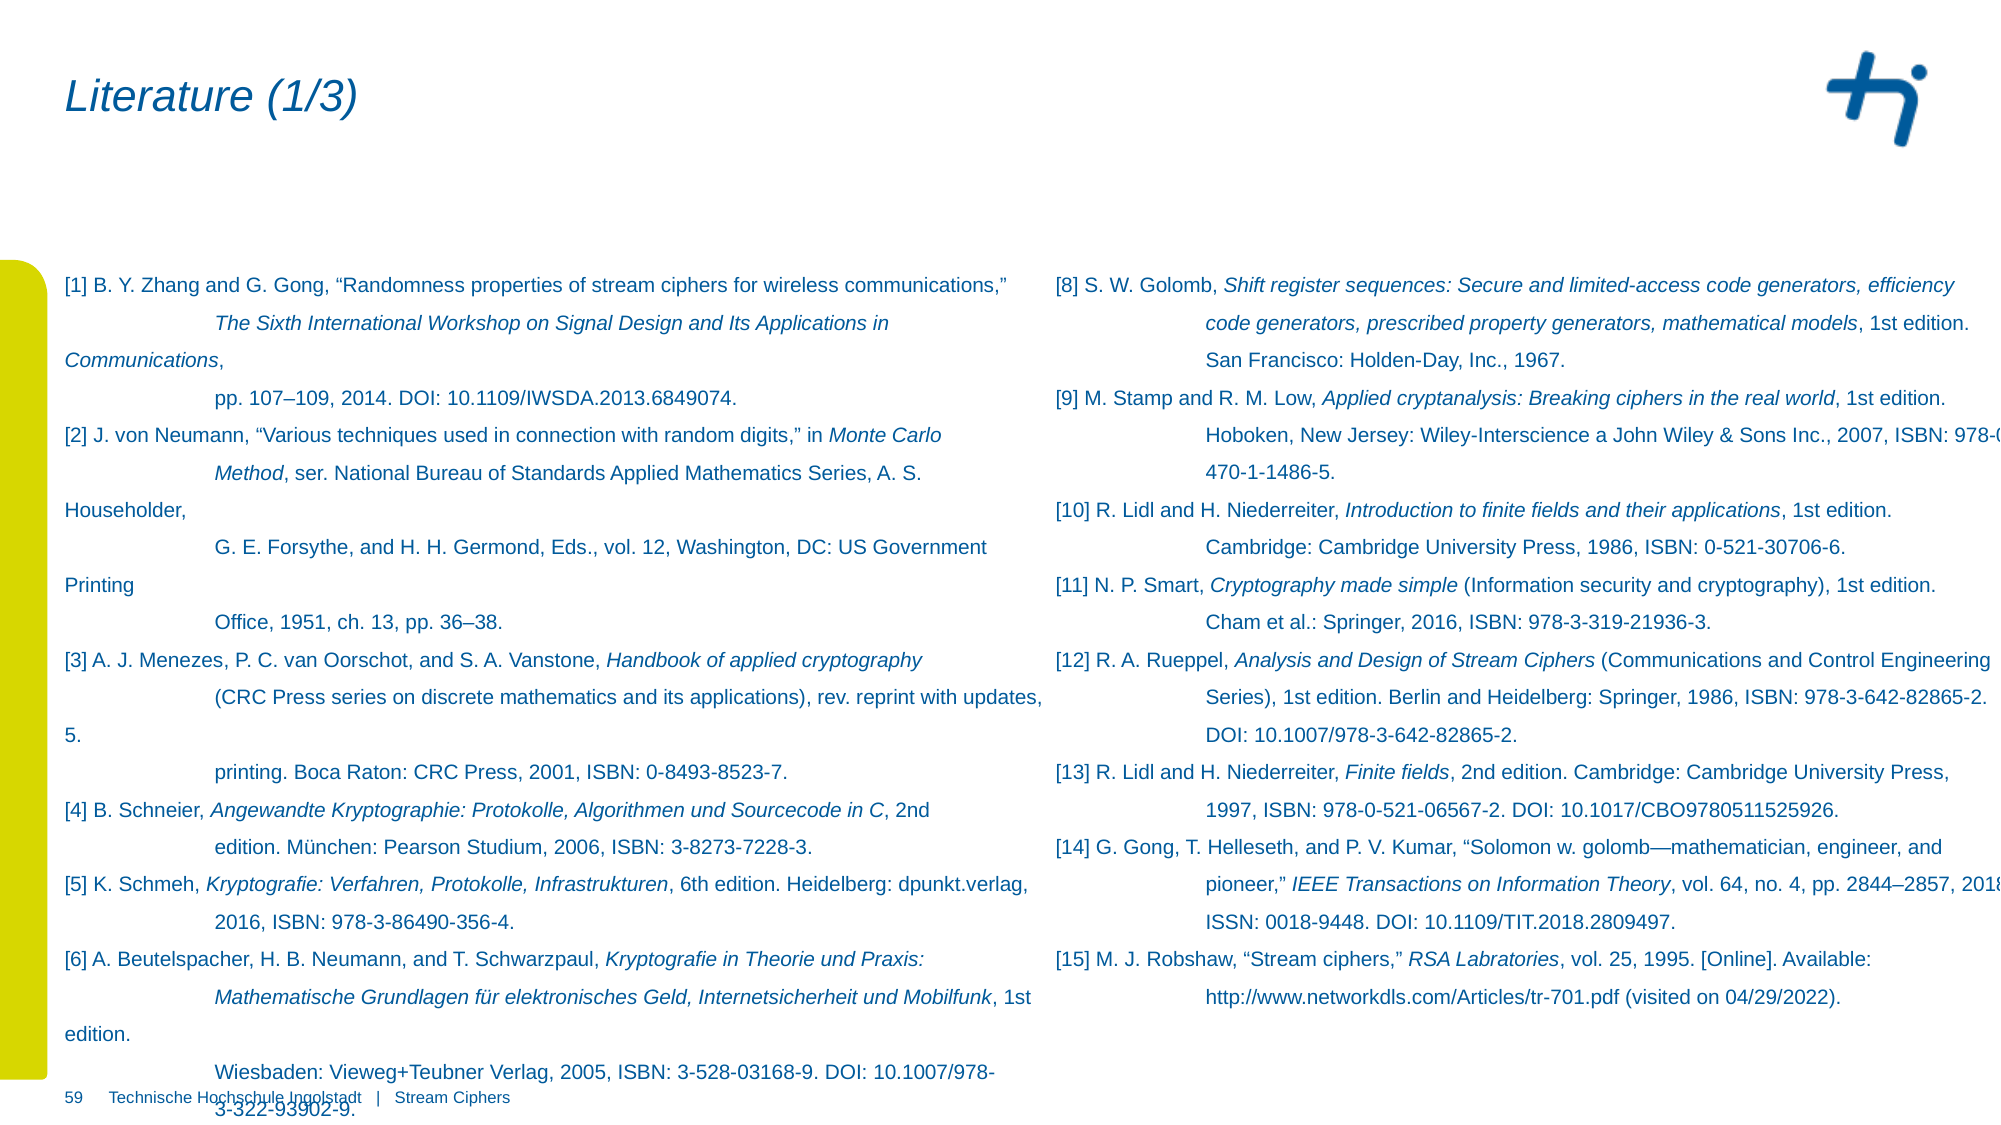

# Literature (1/3)

[1] B. Y. Zhang and G. Gong, “Randomness properties of stream ciphers for wireless communications,”
	The Sixth International Workshop on Signal Design and Its Applications in Communications,
	pp. 107–109, 2014. DOI: 10.1109/IWSDA.2013.6849074.
[2] J. von Neumann, “Various techniques used in connection with random digits,” in Monte Carlo
	Method, ser. National Bureau of Standards Applied Mathematics Series, A. S. Householder,
	G. E. Forsythe, and H. H. Germond, Eds., vol. 12, Washington, DC: US Government Printing
	Office, 1951, ch. 13, pp. 36–38.
[3] A. J. Menezes, P. C. van Oorschot, and S. A. Vanstone, Handbook of applied cryptography
	(CRC Press series on discrete mathematics and its applications), rev. reprint with updates, 5.
	printing. Boca Raton: CRC Press, 2001, ISBN: 0-8493-8523-7.
[4] B. Schneier, Angewandte Kryptographie: Protokolle, Algorithmen und Sourcecode in C, 2nd
	edition. München: Pearson Studium, 2006, ISBN: 3-8273-7228-3.
[5] K. Schmeh, Kryptografie: Verfahren, Protokolle, Infrastrukturen, 6th edition. Heidelberg: dpunkt.verlag,
	2016, ISBN: 978-3-86490-356-4.
[6] A. Beutelspacher, H. B. Neumann, and T. Schwarzpaul, Kryptografie in Theorie und Praxis:
	Mathematische Grundlagen für elektronisches Geld, Internetsicherheit und Mobilfunk, 1st edition.
	Wiesbaden: Vieweg+Teubner Verlag, 2005, ISBN: 3-528-03168-9. DOI: 10.1007/978-
	3-322-93902-9.
[7] W. Ertel and E. Löhmann, Angewandte Kryptographie, 6th edition. München: Hanser, 2020,
	ISBN: 978-3-446-46353-0.

[8] S. W. Golomb, Shift register sequences: Secure and limited-access code generators, efficiency
	code generators, prescribed property generators, mathematical models, 1st edition.
	San Francisco: Holden-Day, Inc., 1967.
[9] M. Stamp and R. M. Low, Applied cryptanalysis: Breaking ciphers in the real world, 1st edition.
	Hoboken, New Jersey: Wiley-Interscience a John Wiley & Sons Inc., 2007, ISBN: 978-0-
	470-1-1486-5.
[10] R. Lidl and H. Niederreiter, Introduction to finite fields and their applications, 1st edition.
	Cambridge: Cambridge University Press, 1986, ISBN: 0-521-30706-6.
[11] N. P. Smart, Cryptography made simple (Information security and cryptography), 1st edition.
	Cham et al.: Springer, 2016, ISBN: 978-3-319-21936-3.
[12] R. A. Rueppel, Analysis and Design of Stream Ciphers (Communications and Control Engineering
	Series), 1st edition. Berlin and Heidelberg: Springer, 1986, ISBN: 978-3-642-82865-2.
	DOI: 10.1007/978-3-642-82865-2.
[13] R. Lidl and H. Niederreiter, Finite fields, 2nd edition. Cambridge: Cambridge University Press,
	1997, ISBN: 978-0-521-06567-2. DOI: 10.1017/CBO9780511525926.
[14] G. Gong, T. Helleseth, and P. V. Kumar, “Solomon w. golomb—mathematician, engineer, and
	pioneer,” IEEE Transactions on Information Theory, vol. 64, no. 4, pp. 2844–2857, 2018,
	ISSN: 0018-9448. DOI: 10.1109/TIT.2018.2809497.
[15] M. J. Robshaw, “Stream ciphers,” RSA Labratories, vol. 25, 1995. [Online]. Available:
	http://www.networkdls.com/Articles/tr-701.pdf (visited on 04/29/2022).
59